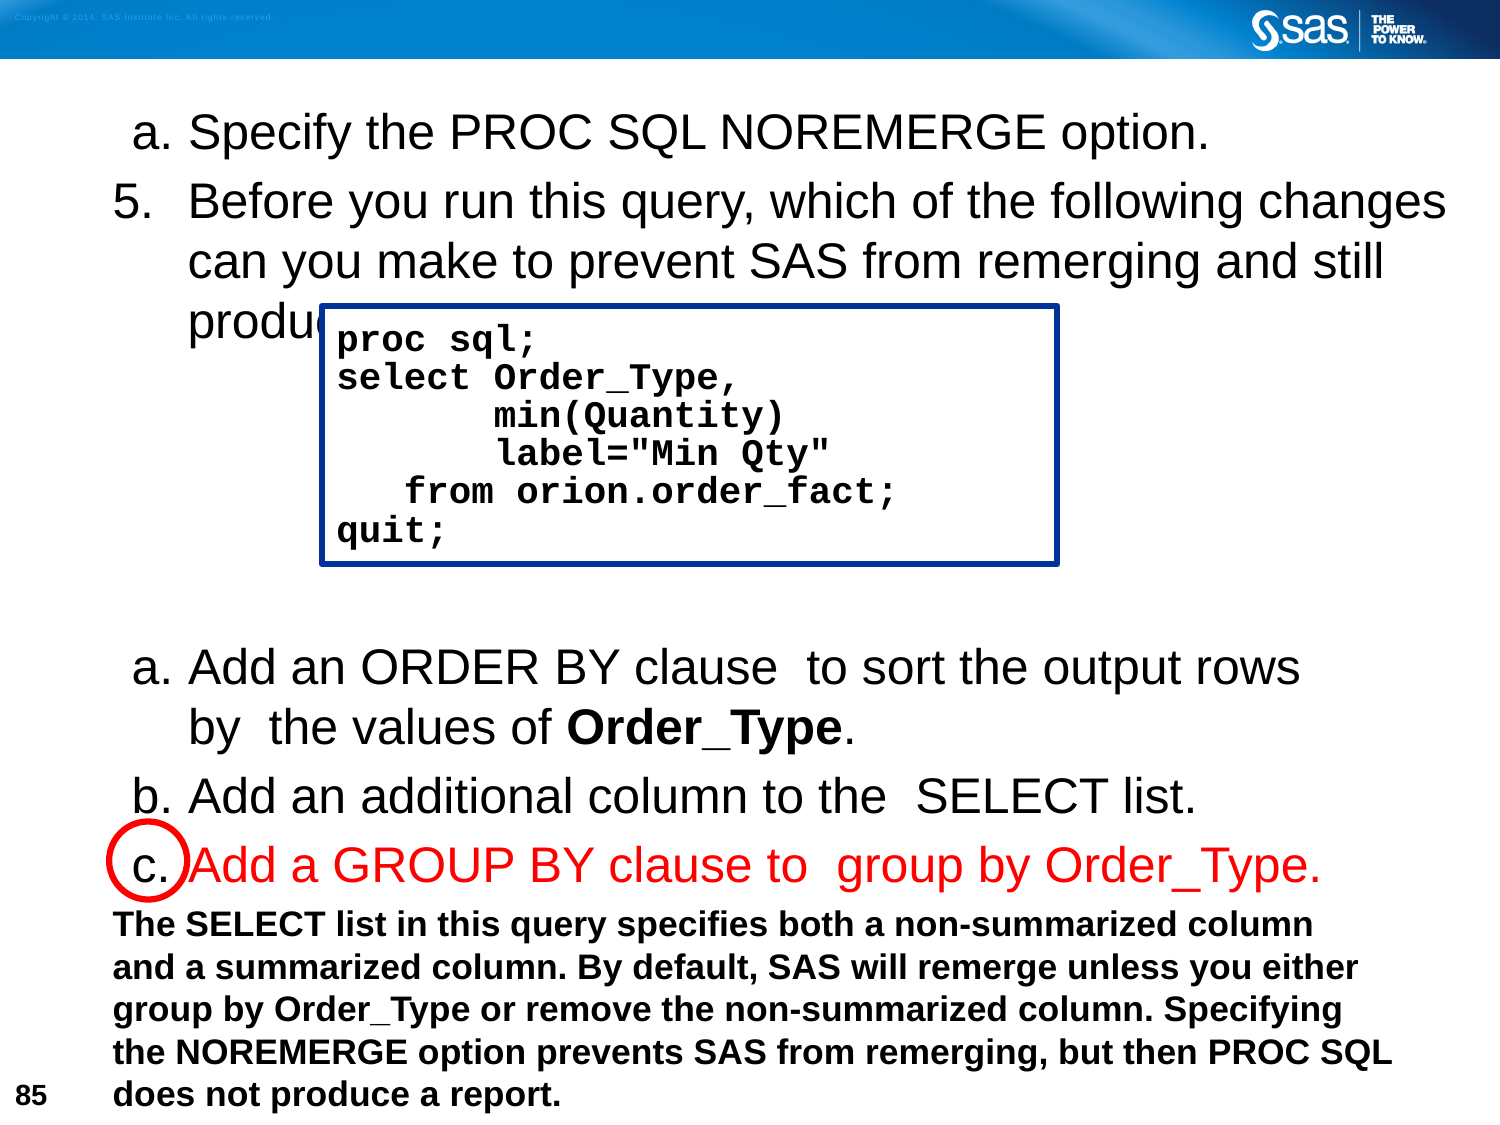

Specify the PROC SQL NOREMERGE option.
Before you run this query, which of the following changes can you make to prevent SAS from remerging and still produce a report?

Add an ORDER BY clause  to sort the output rows
by  the values of Order_Type.
Add an additional column to the  SELECT list.
Add a GROUP BY clause to  group by Order_Type.
The SELECT list in this query specifies both a non-summarized column
and a summarized column. By default, SAS will remerge unless you either group by Order_Type or remove the non-summarized column. Specifying
the NOREMERGE option prevents SAS from remerging, but then PROC SQL does not produce a report.
proc sql;
select Order_Type,
       min(Quantity)
       label="Min Qty"
   from orion.order_fact;
quit;